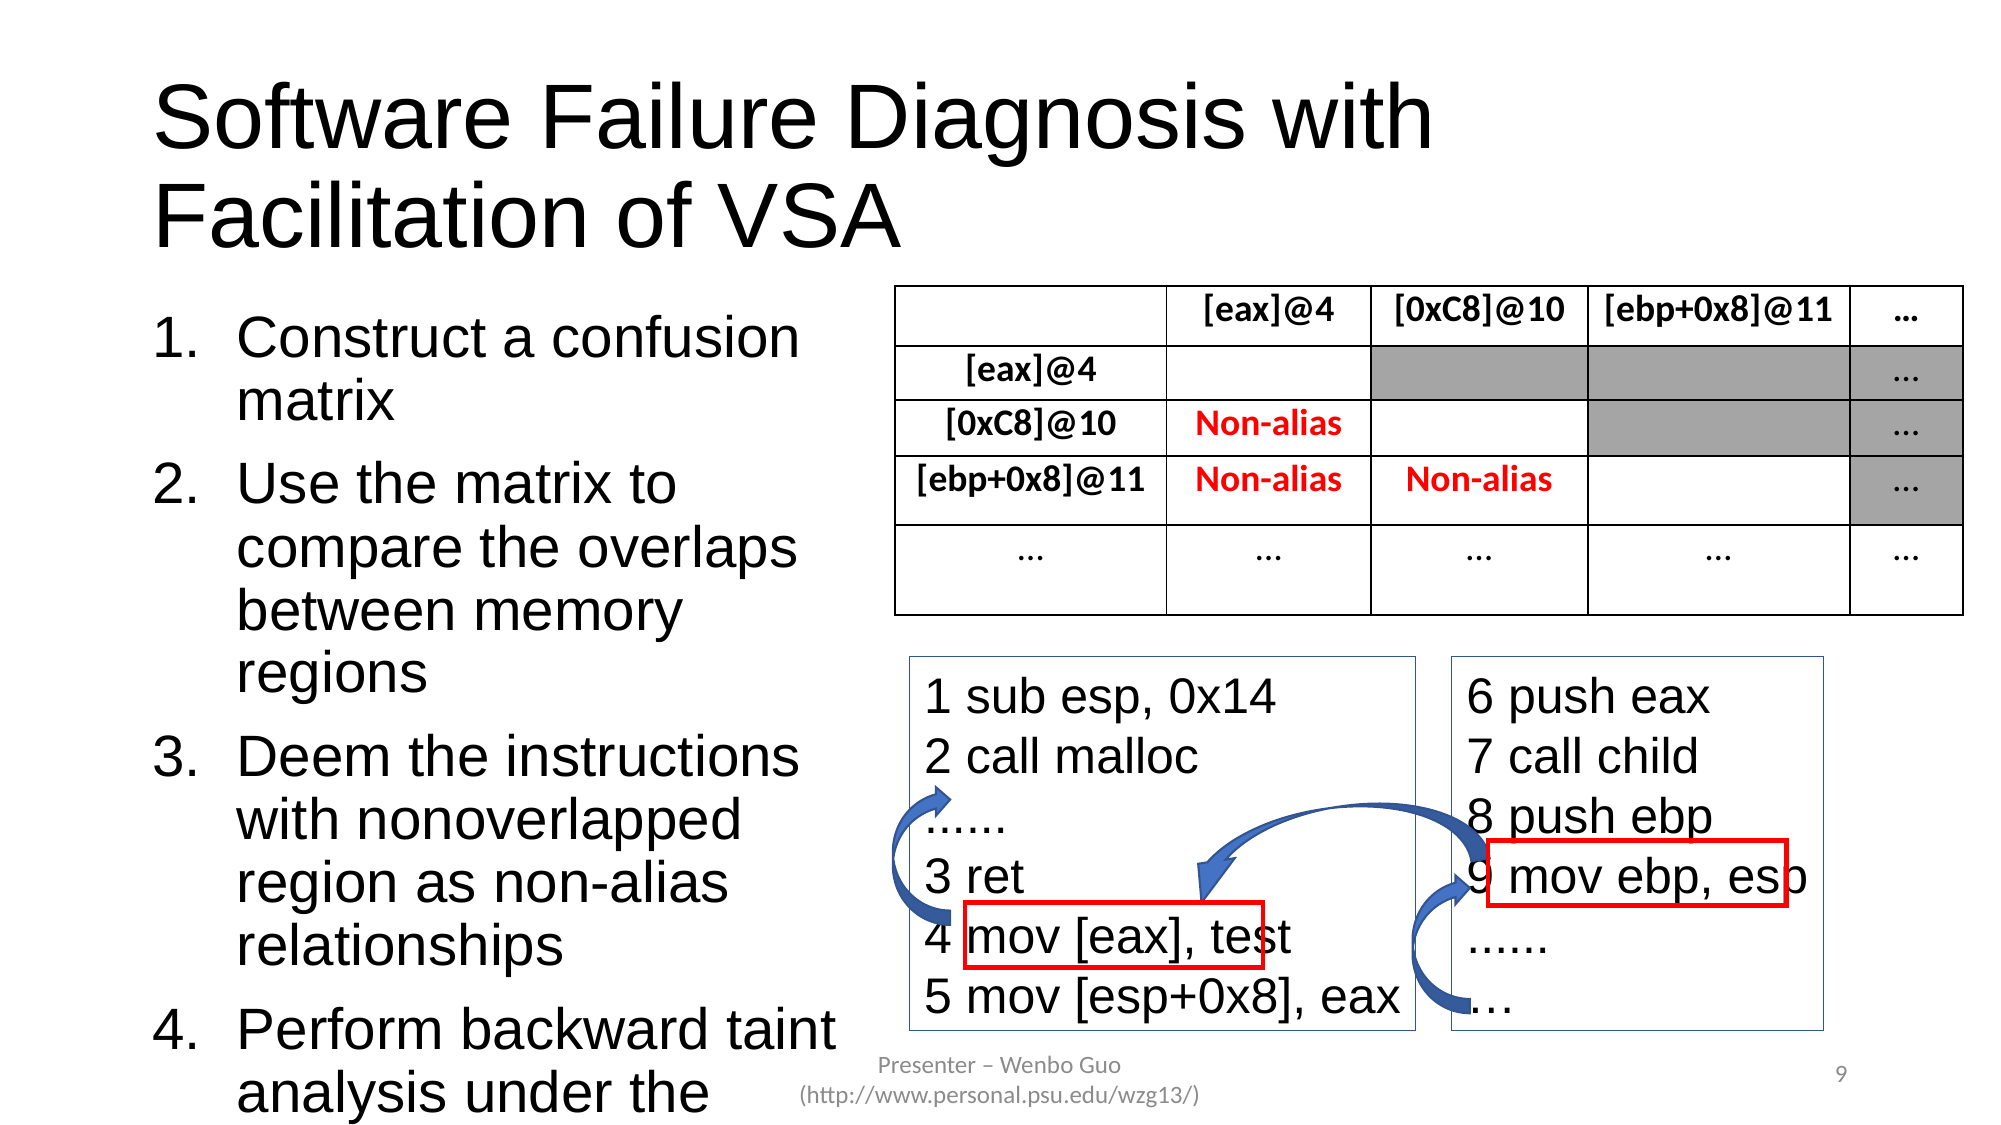

# Software Failure Diagnosis with Facilitation of VSA
|  | [eax]@4 | [0xC8]@10 | [ebp+0x8]@11 | … |
| --- | --- | --- | --- | --- |
| [eax]@4 |  |  |  | … |
| [0xC8]@10 | Non-alias |  |  | … |
| [ebp+0x8]@11 | Non-alias | Non-alias |  | … |
| … | … | … | … | … |
Construct a confusion matrix
Use the matrix to compare the overlaps between memory regions
Deem the instructions with nonoverlapped region as non-alias relationships
Perform backward taint analysis under the guidance of identified alias relationship
1 sub esp, 0x14
2 call malloc
......
3 ret
4 mov [eax], test
5 mov [esp+0x8], eax
6 push eax
7 call child
8 push ebp
9 mov ebp, esp
......
…

9
Presenter – Wenbo Guo
(http://www.personal.psu.edu/wzg13/)